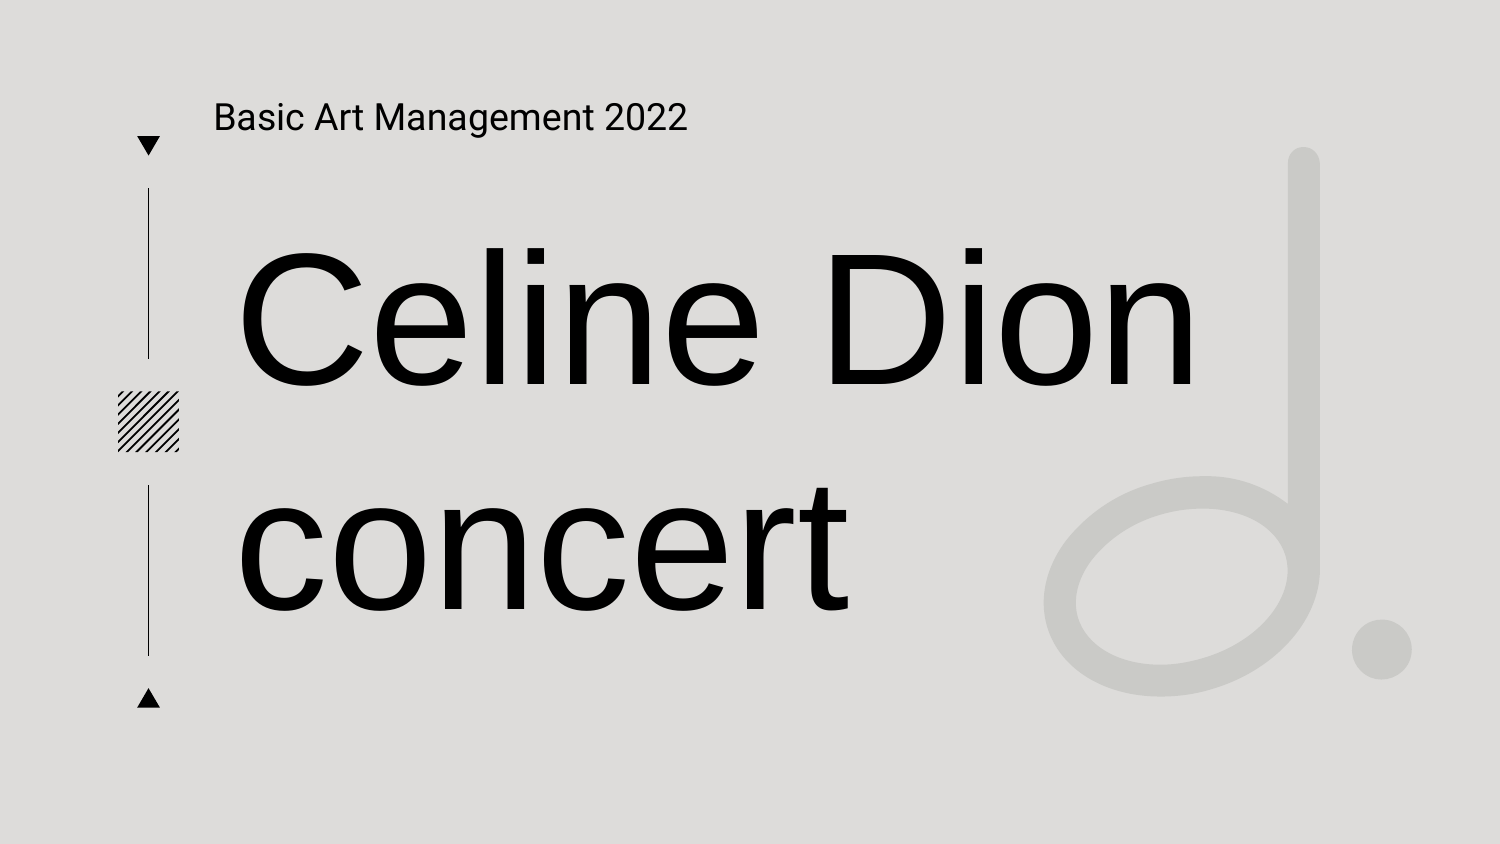

Basic Art Management 2022

# Celine Dion concert